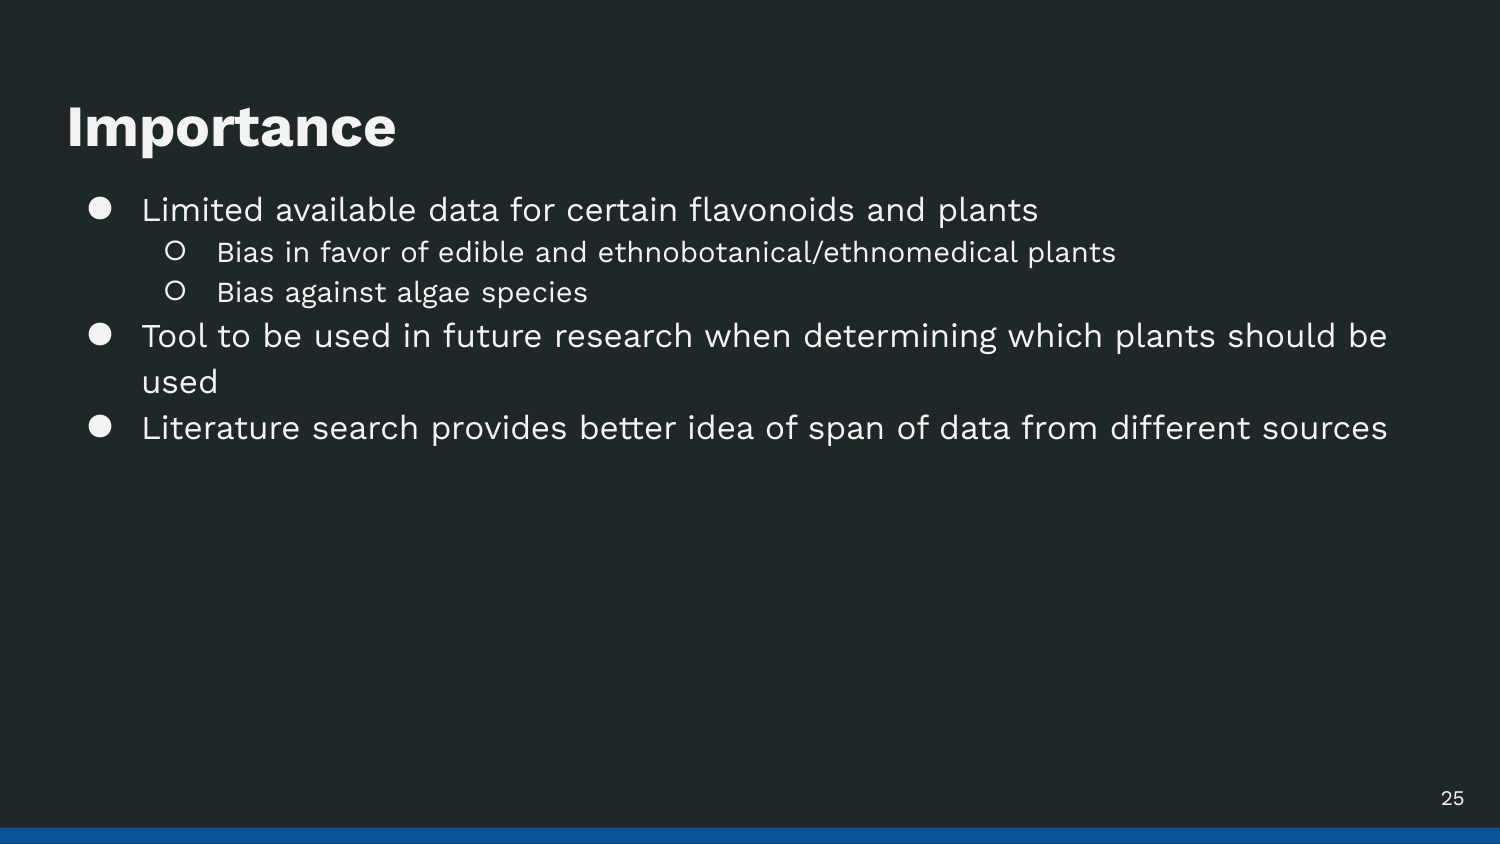

# Importance
Limited available data for certain flavonoids and plants
Bias in favor of edible and ethnobotanical/ethnomedical plants
Bias against algae species
Tool to be used in future research when determining which plants should be used
Literature search provides better idea of span of data from different sources
25